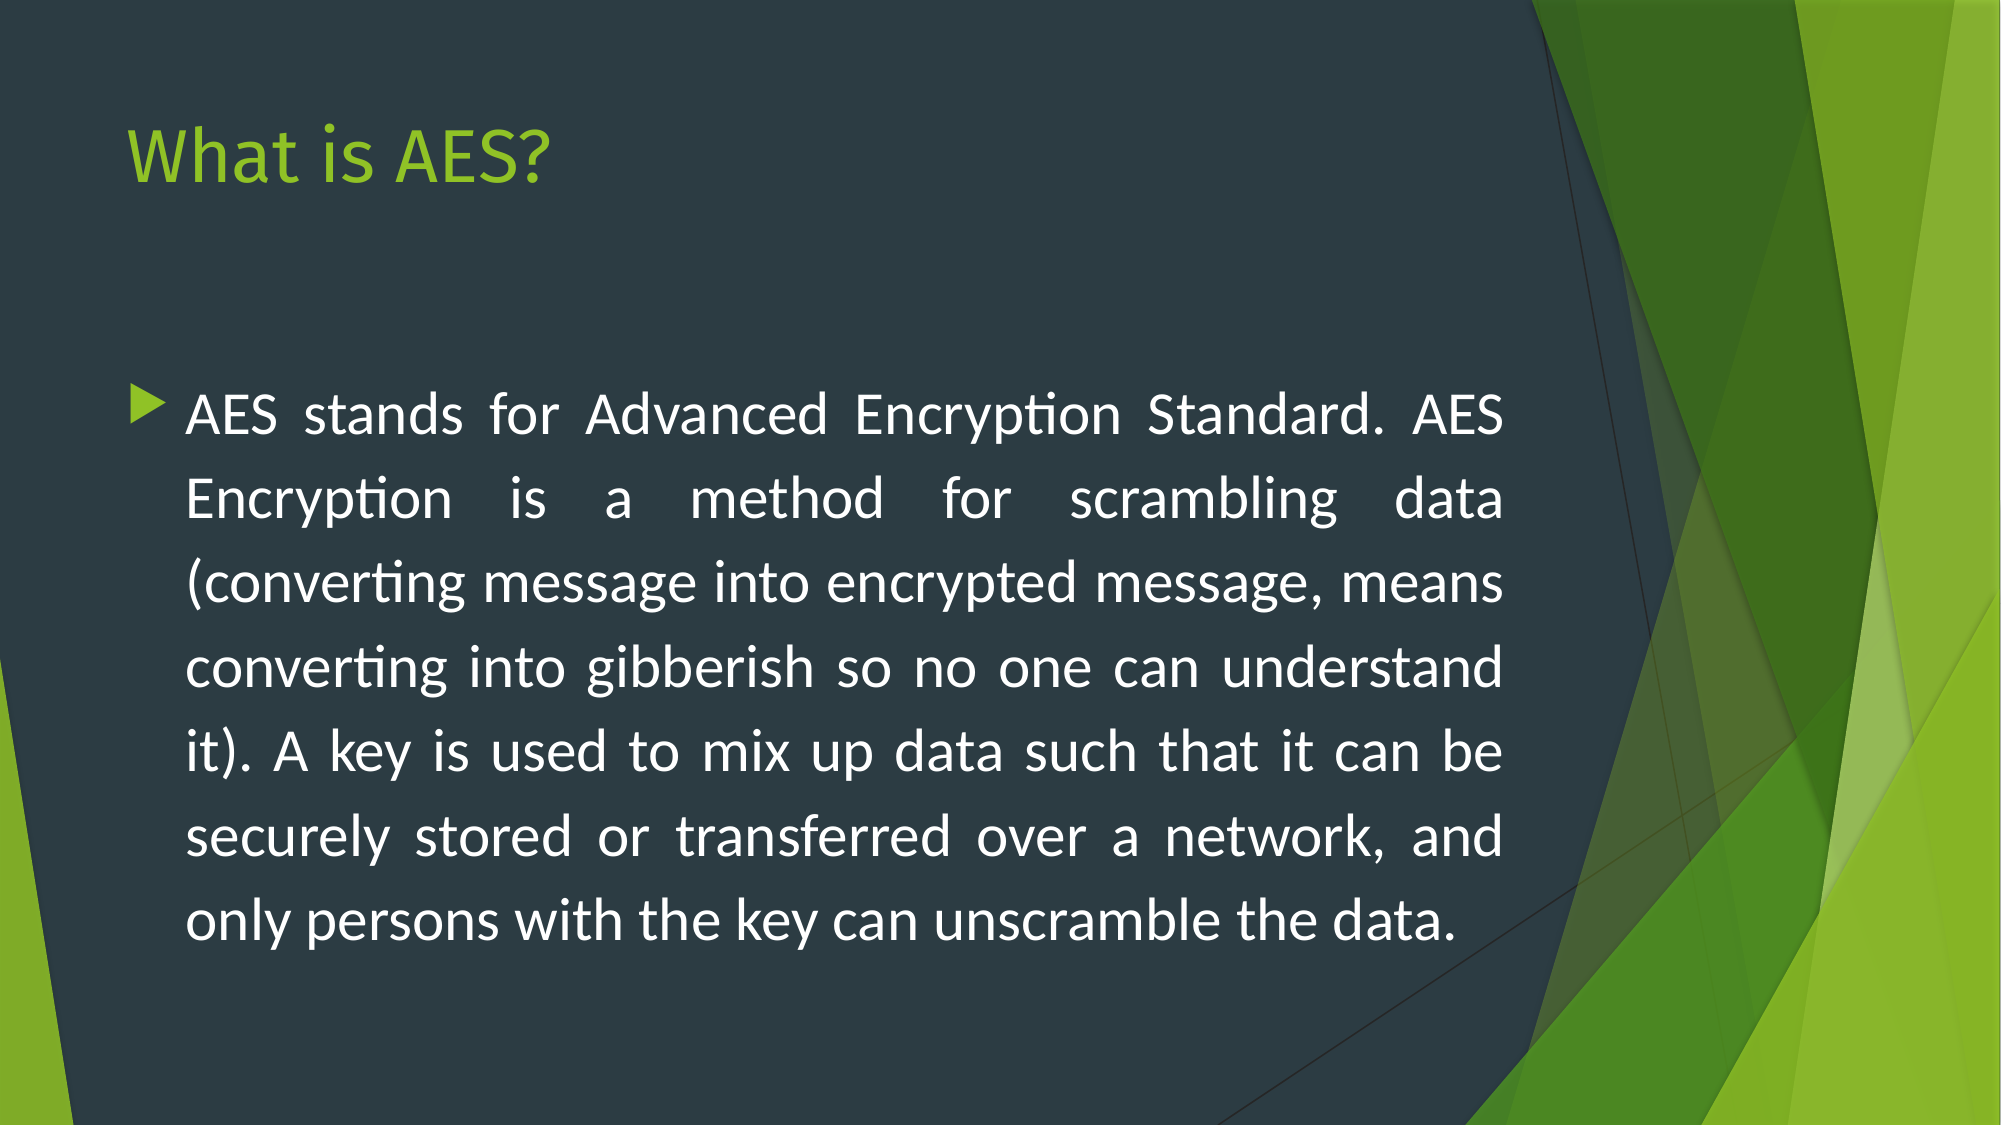

# What is AES?
AES stands for Advanced Encryption Standard. AES Encryption is a method for scrambling data (converting message into encrypted message, means converting into gibberish so no one can understand it). A key is used to mix up data such that it can be securely stored or transferred over a network, and only persons with the key can unscramble the data.